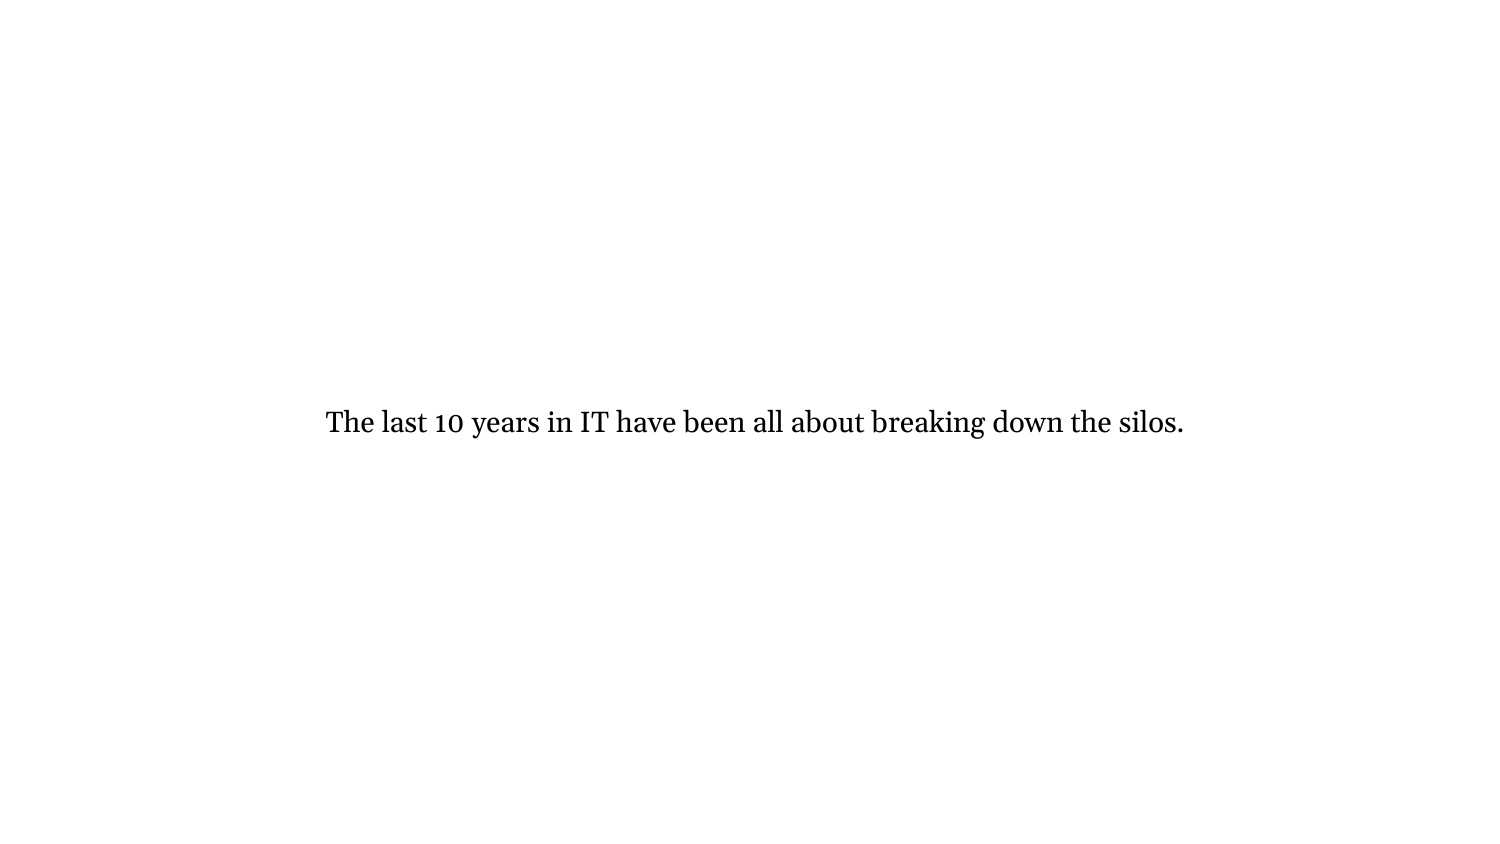

The last 10 years in IT have been all about breaking down the silos.